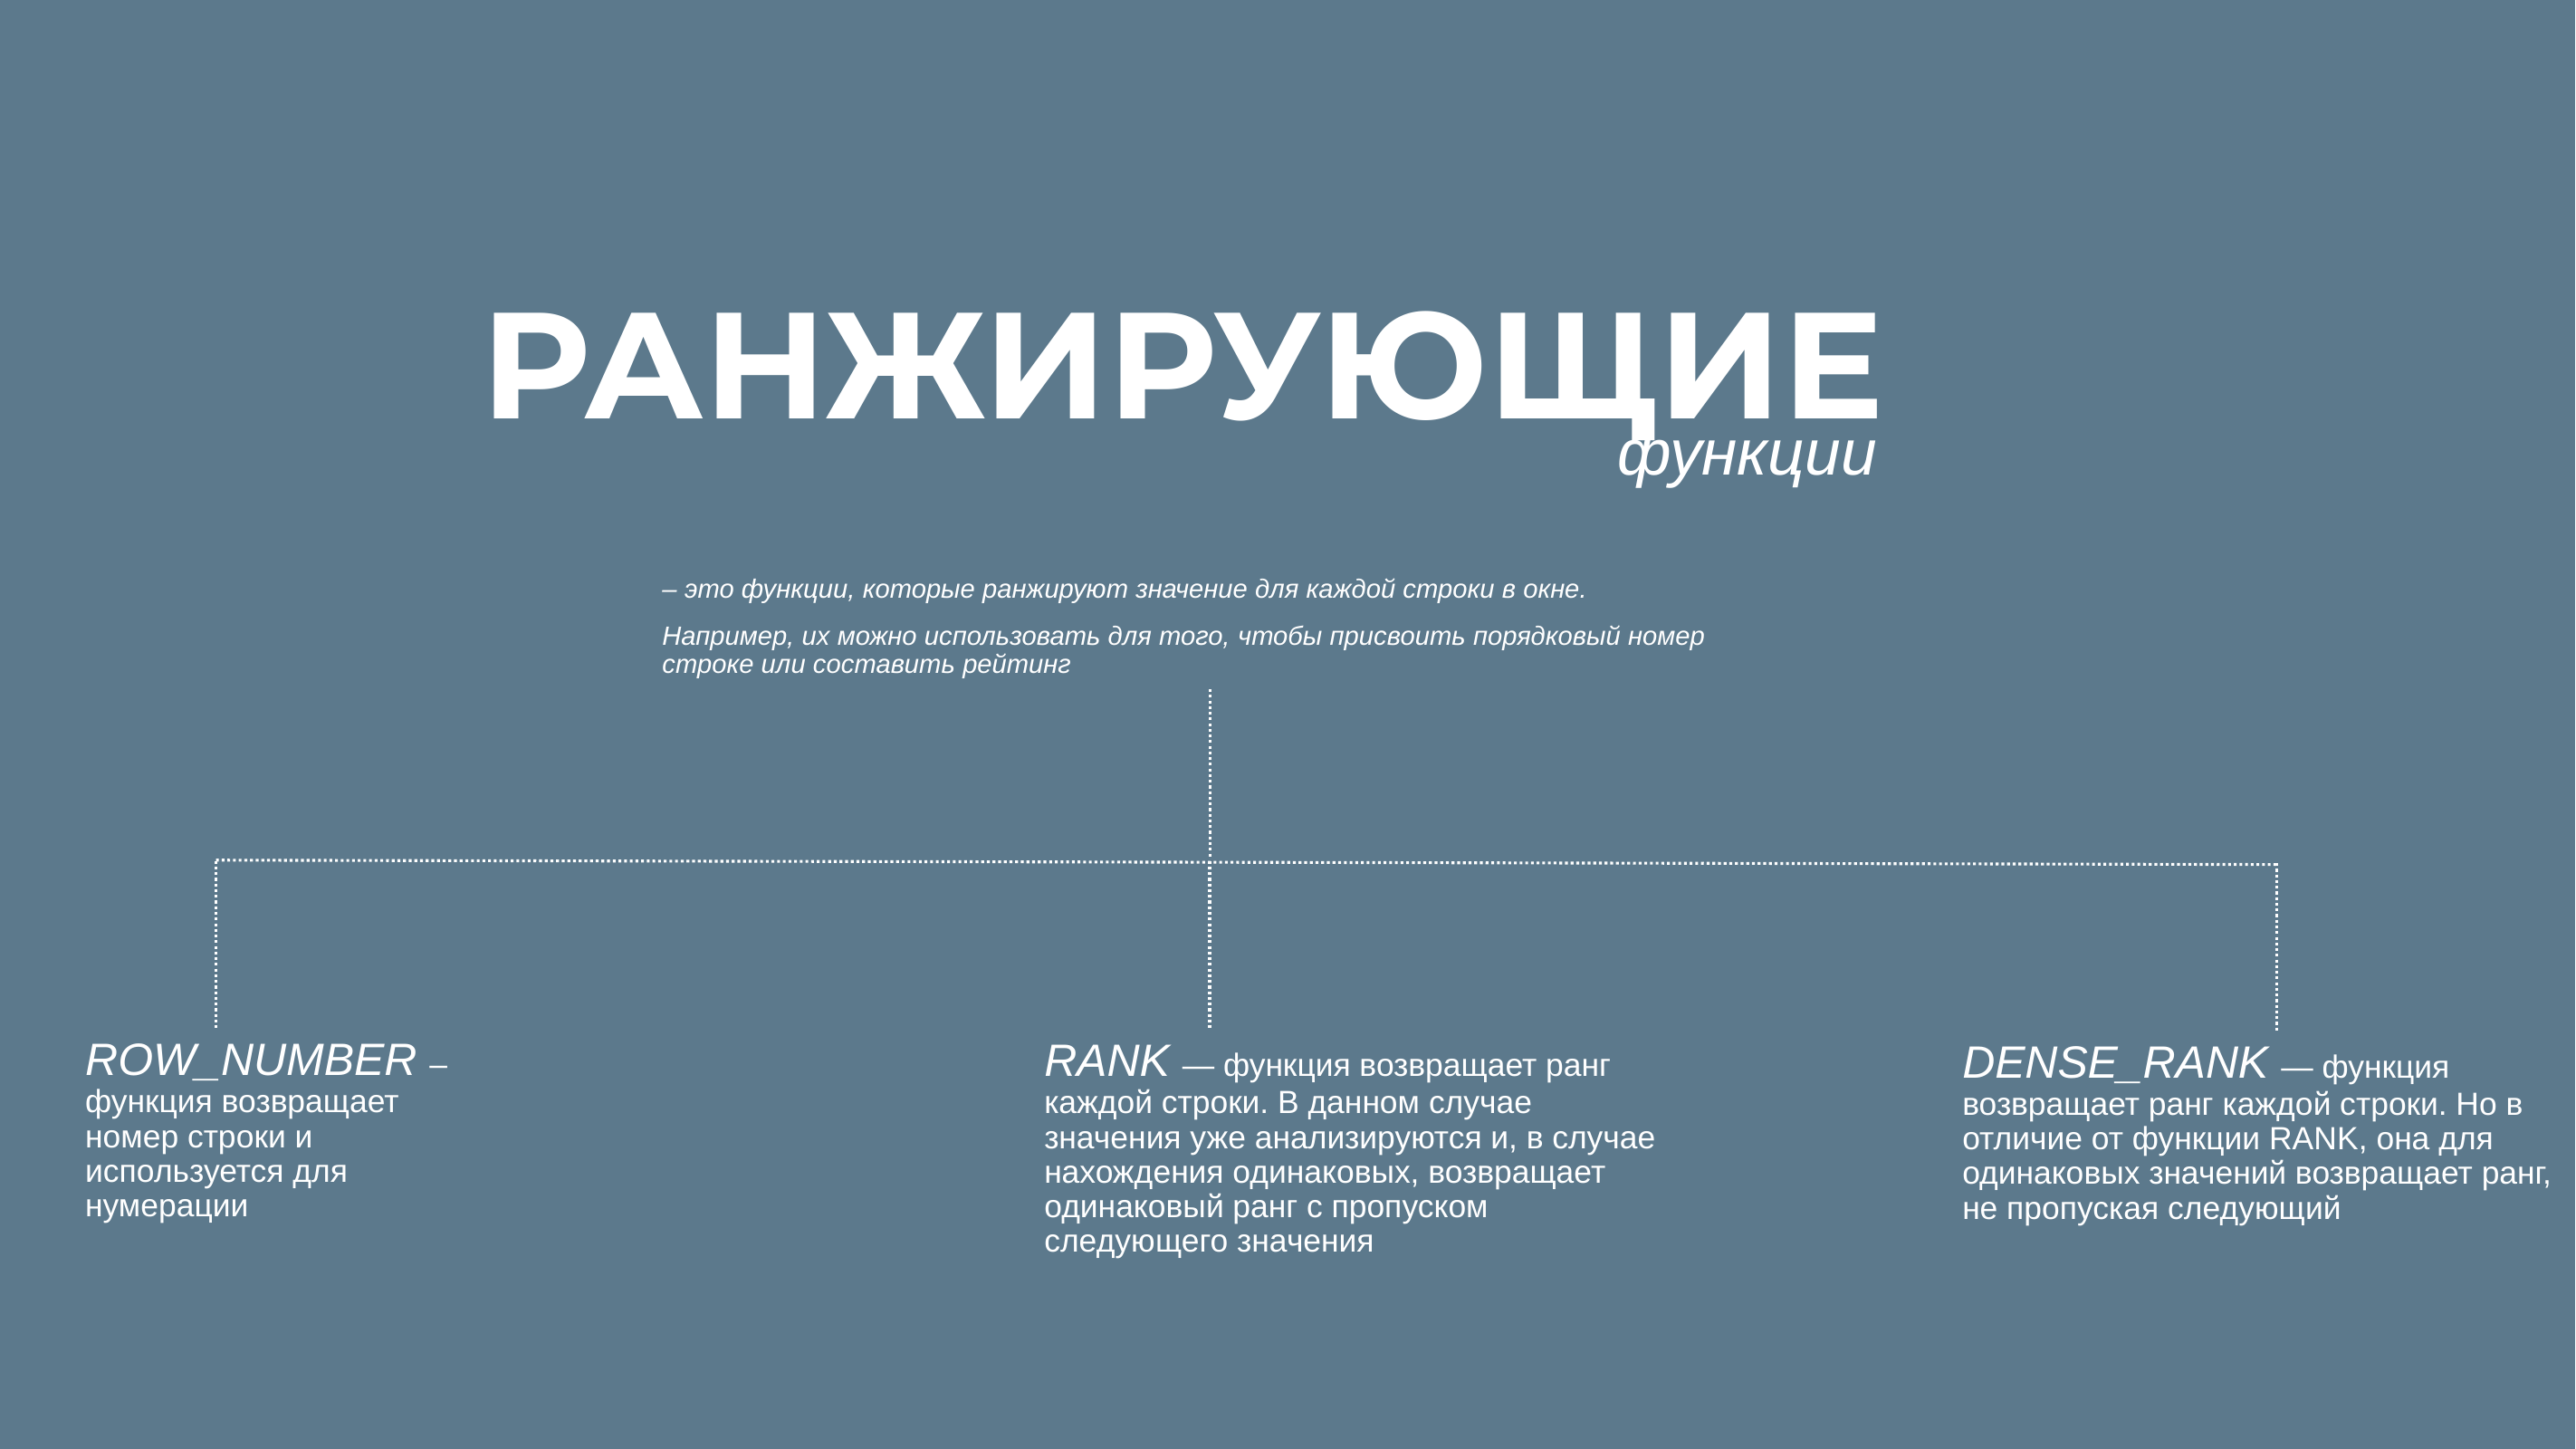

РАНЖИРУЮЩИЕ
функции
– это функции, которые ранжируют значение для каждой строки в окне.
Например, их можно использовать для того, чтобы присвоить порядковый номер строке или составить рейтинг
ROW_NUMBER – функция возвращает номер строки и используется для нумерации
RANK — функция возвращает ранг каждой строки. В данном случае значения уже анализируются и, в случае нахождения одинаковых, возвращает одинаковый ранг с пропуском следующего значения
DENSE_RANK — функция возвращает ранг каждой строки. Но в отличие от функции RANK, она для одинаковых значений возвращает ранг, не пропуская следующий